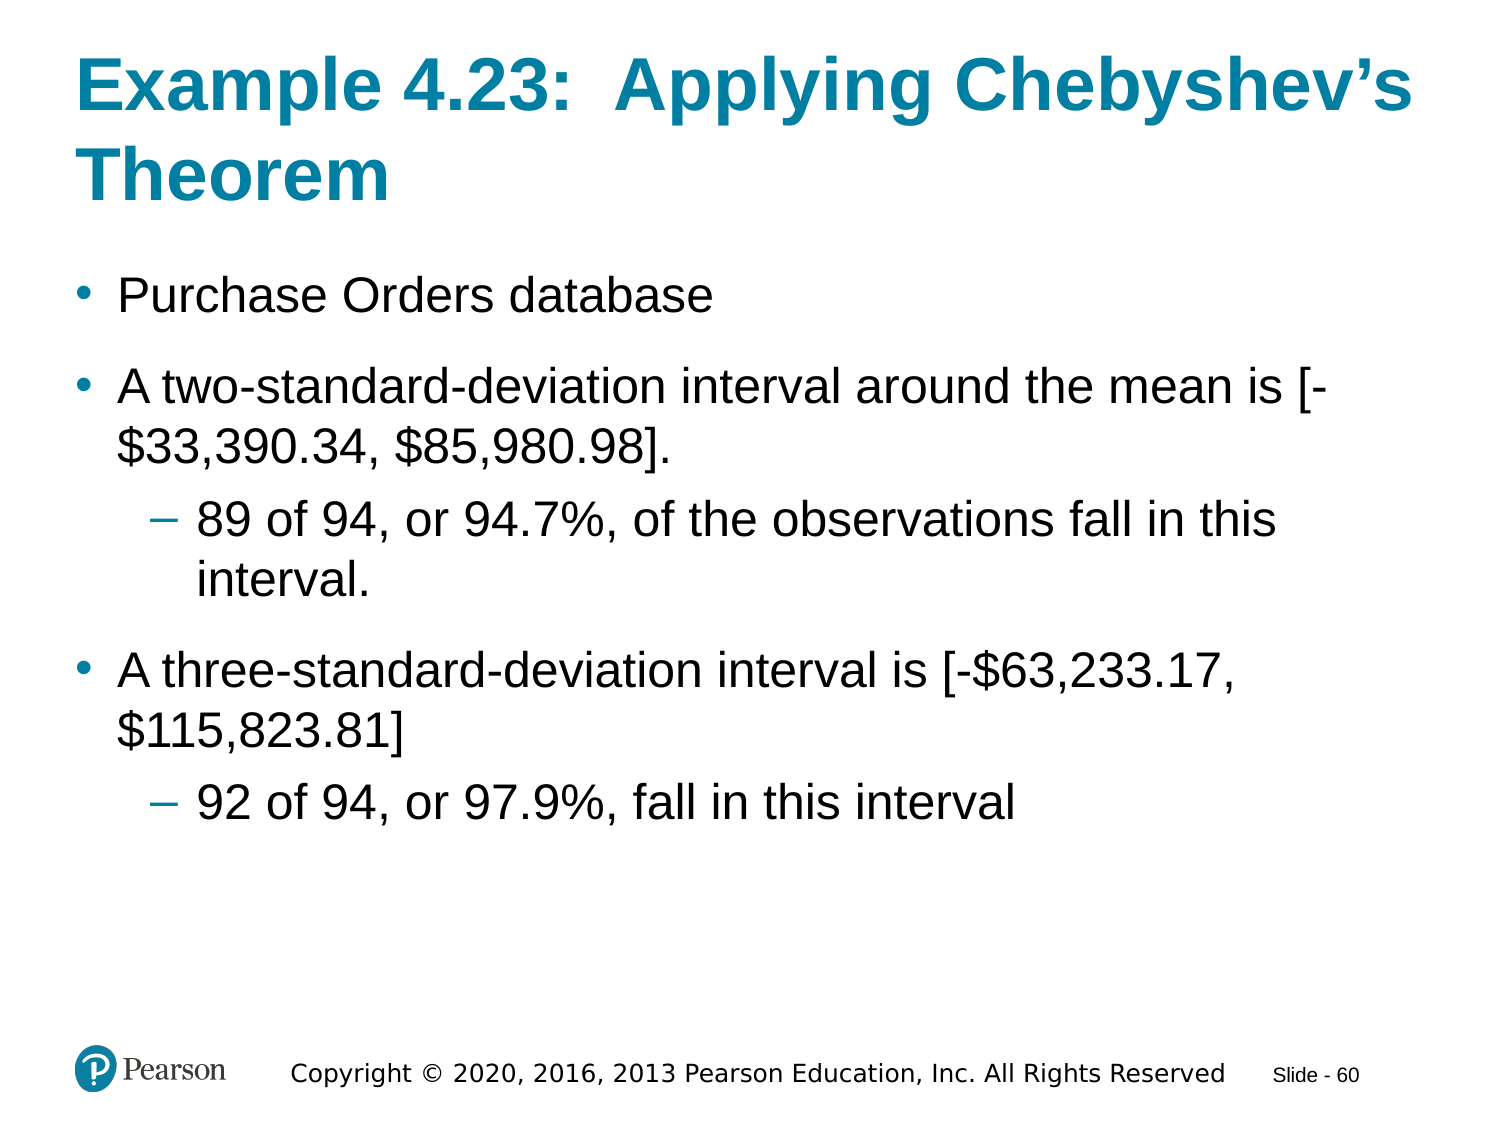

# Example 4.23:  Applying Chebyshev’s Theorem
Purchase Orders database
A two-standard-deviation interval around the mean is [-$33,390.34, $85,980.98].
89 of 94, or 94.7%, of the observations fall in this interval.
A three-standard-deviation interval is [-$63,233.17, $115,823.81]
92 of 94, or 97.9%, fall in this interval